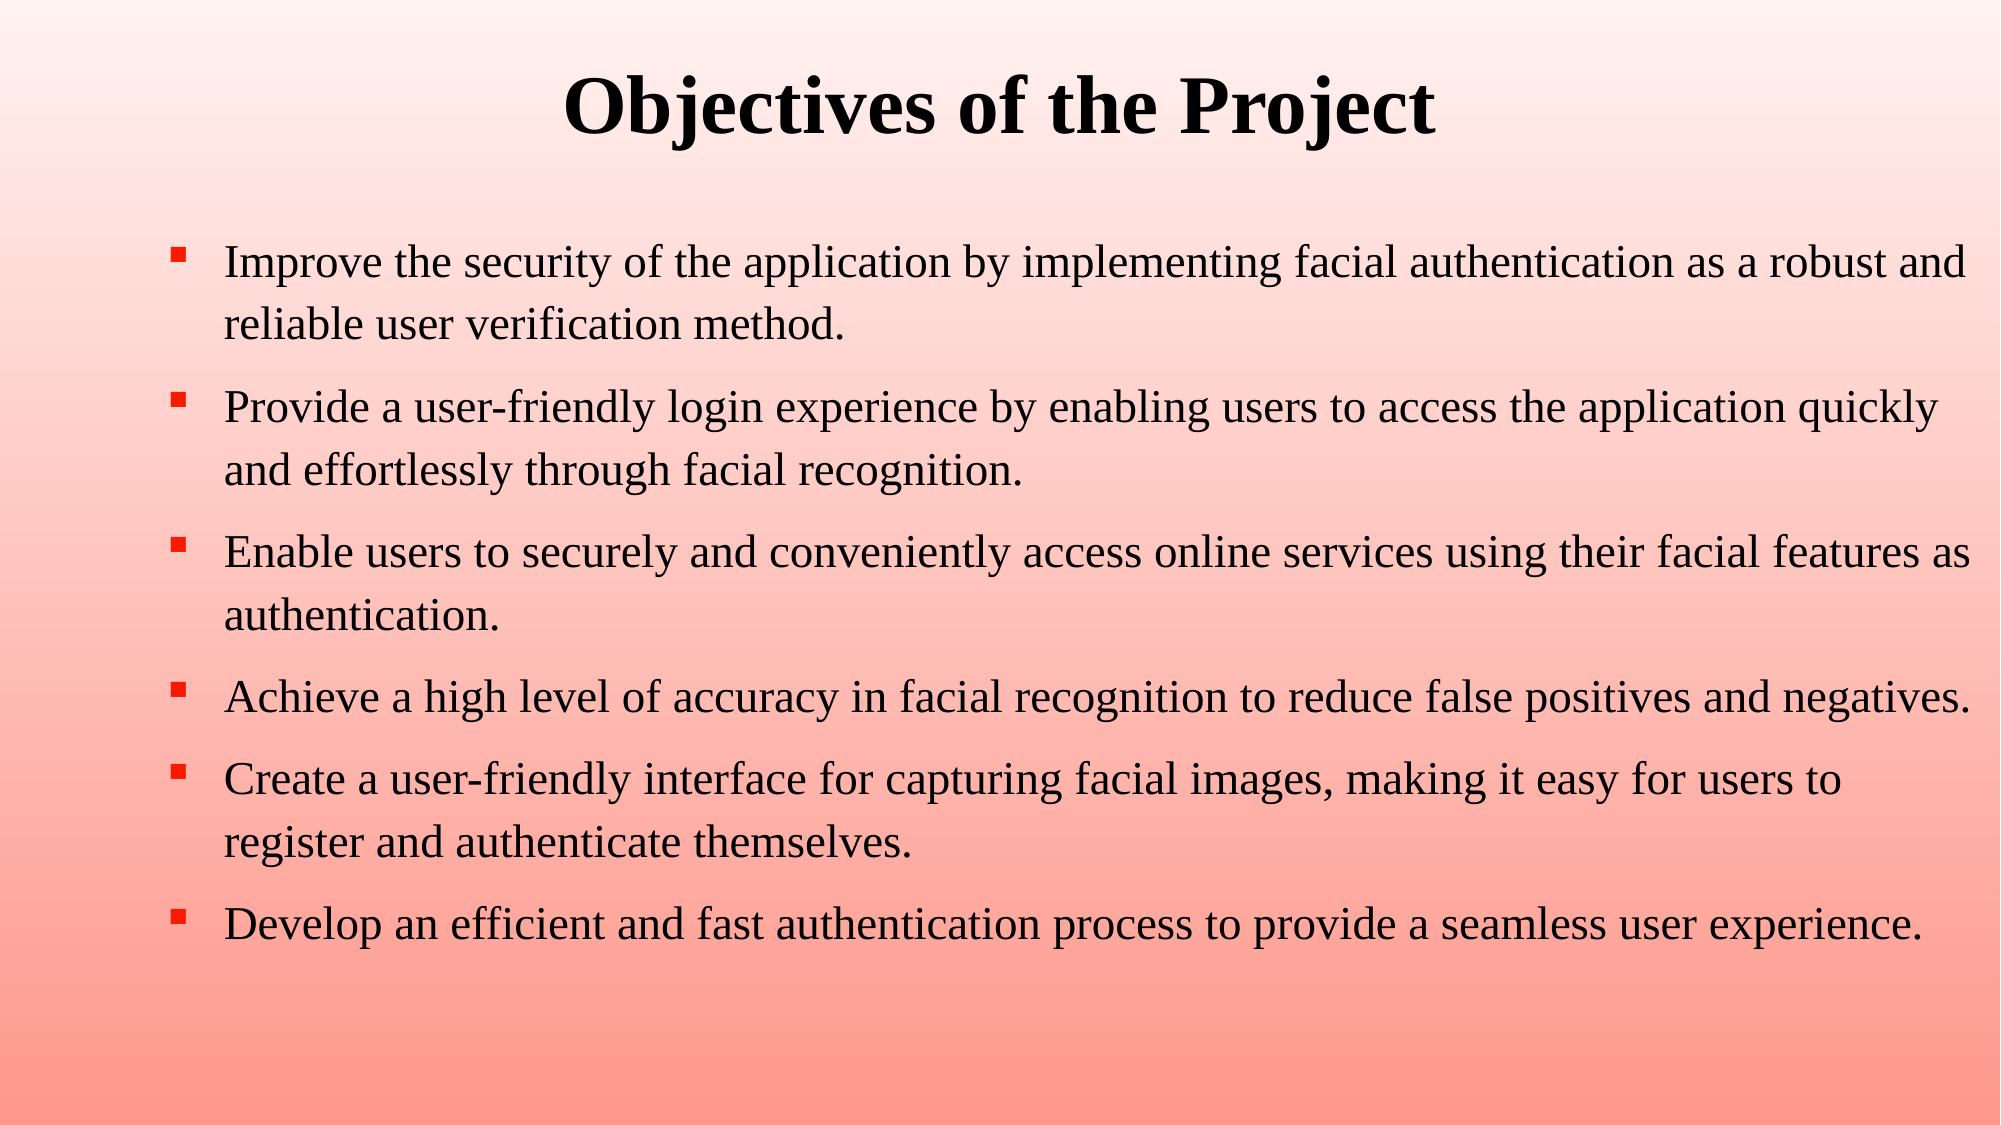

Objectives of the Project
Improve the security of the application by implementing facial authentication as a robust and reliable user verification method.
Provide a user-friendly login experience by enabling users to access the application quickly and effortlessly through facial recognition.
Enable users to securely and conveniently access online services using their facial features as authentication.
Achieve a high level of accuracy in facial recognition to reduce false positives and negatives.
Create a user-friendly interface for capturing facial images, making it easy for users to register and authenticate themselves.
Develop an efficient and fast authentication process to provide a seamless user experience.